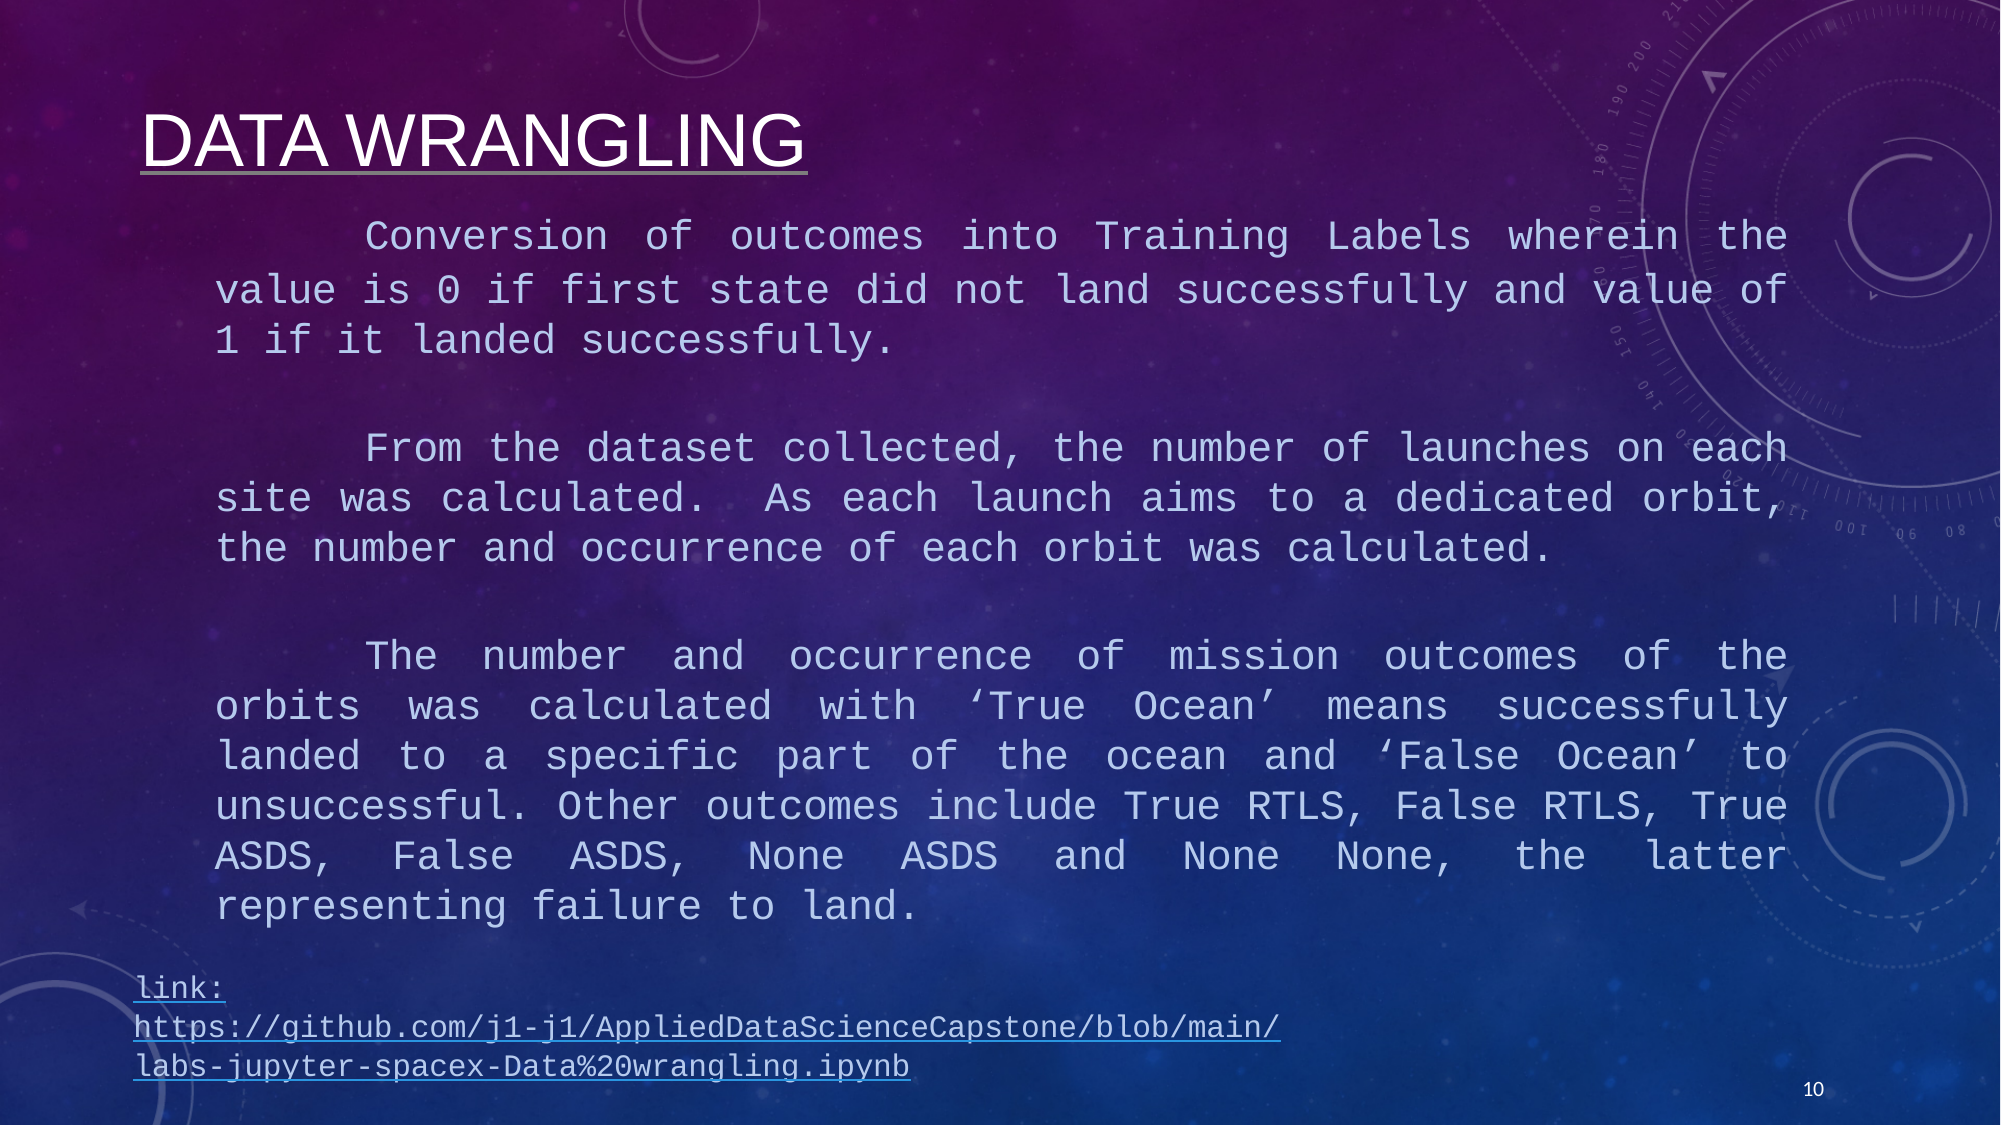

# data WRANGLING
			Conversion of outcomes into Training Labels wherein the value is 0 if first state did not land successfully and value of 1 if it landed successfully.

			From the dataset collected, the number of launches on each site was calculated.  As each launch aims to a dedicated orbit, the number and occurrence of each orbit was calculated.

			The number and occurrence of mission outcomes of the orbits was calculated with ‘True Ocean’ means successfully landed to a specific part of the ocean and ‘False Ocean’ to unsuccessful. Other outcomes include True RTLS, False RTLS, True ASDS, False ASDS, None ASDS and None None, the latter representing failure to land.
link:
https://github.com/j1-j1/AppliedDataScienceCapstone/blob/main/
labs-jupyter-spacex-Data%20wrangling.ipynb
10